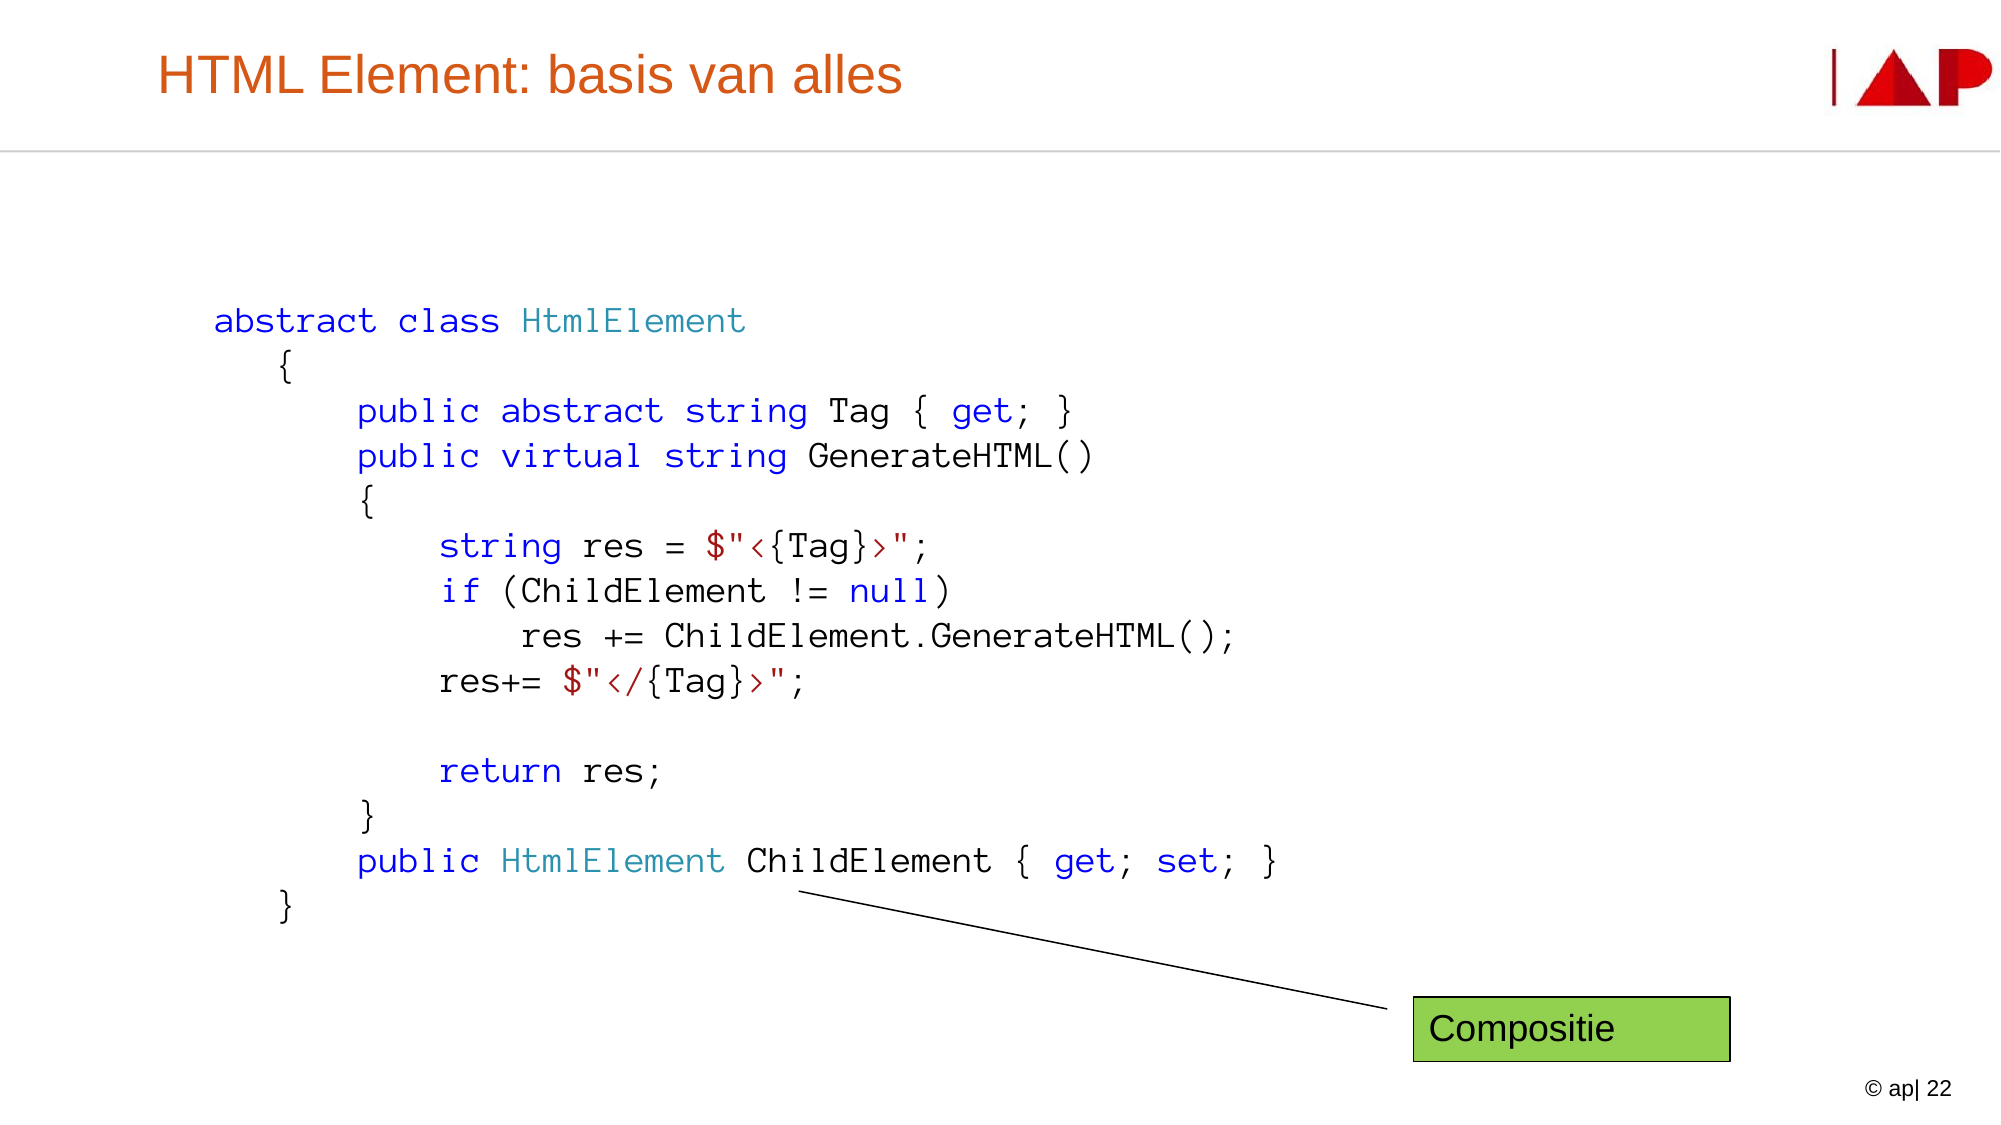

# HTML Element: basis van alles

 abstract class HtmlElement
    {
        public abstract string Tag { get; }
        public virtual string GenerateHTML()
        {
            string res = $"<{Tag}>";
            if (ChildElement != null)
                res += ChildElement.GenerateHTML();
            res+= $"</{Tag}>";

            return res;
        }
        public HtmlElement ChildElement { get; set; }
    }
Compositie
© ap| 22